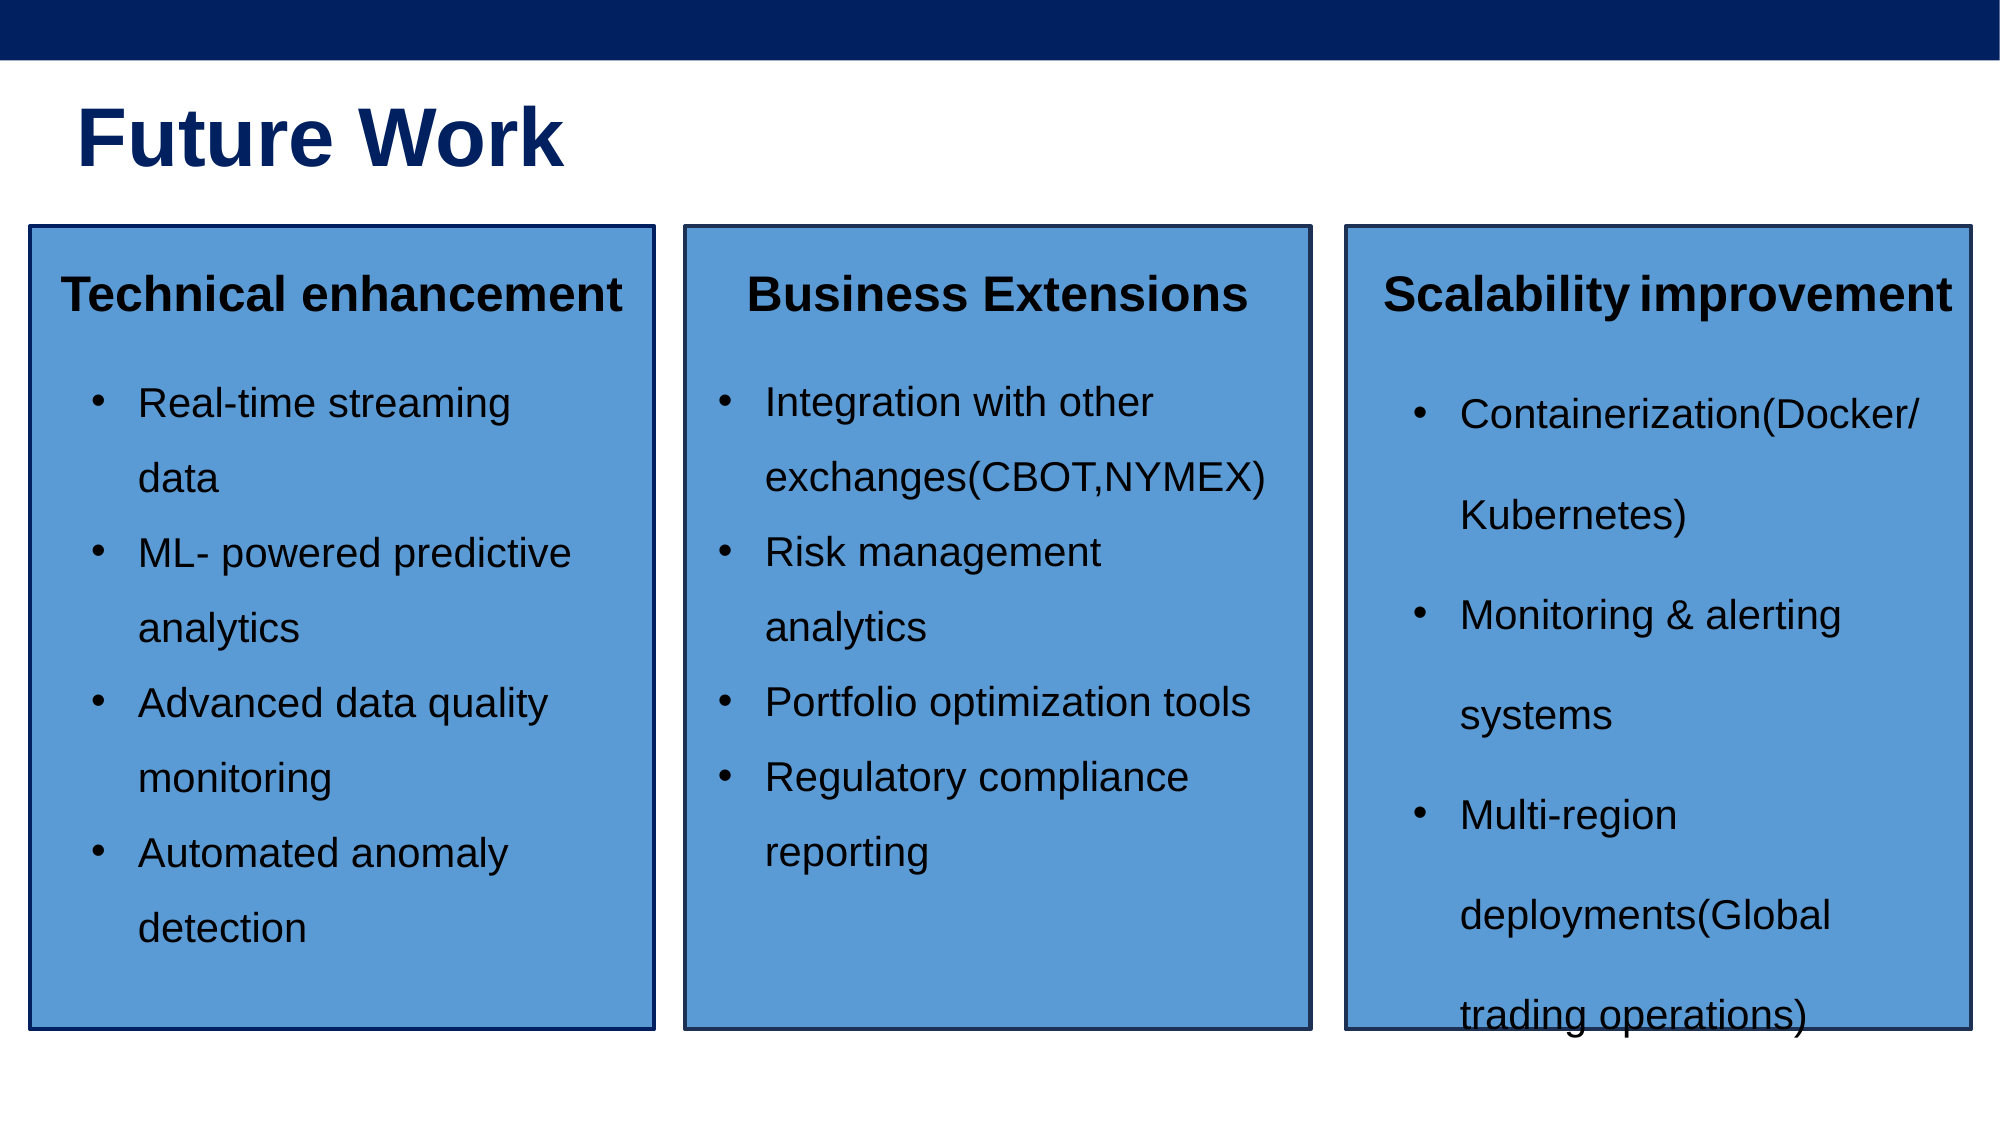

# Future Work

Scalability improvement

Technical enhancement
Business Extensions
Containerization(Docker/Kubernetes)
Monitoring & alerting systems
Multi-region deployments(Global trading operations)
Integration with other exchanges(CBOT,NYMEX)​​
Risk management analytics​​
Portfolio optimization tools​​
Regulatory compliance reporting​
Real-time streaming data
ML- powered predictive analytics​​
Advanced data quality monitoring​​
Automated anomaly detection​​